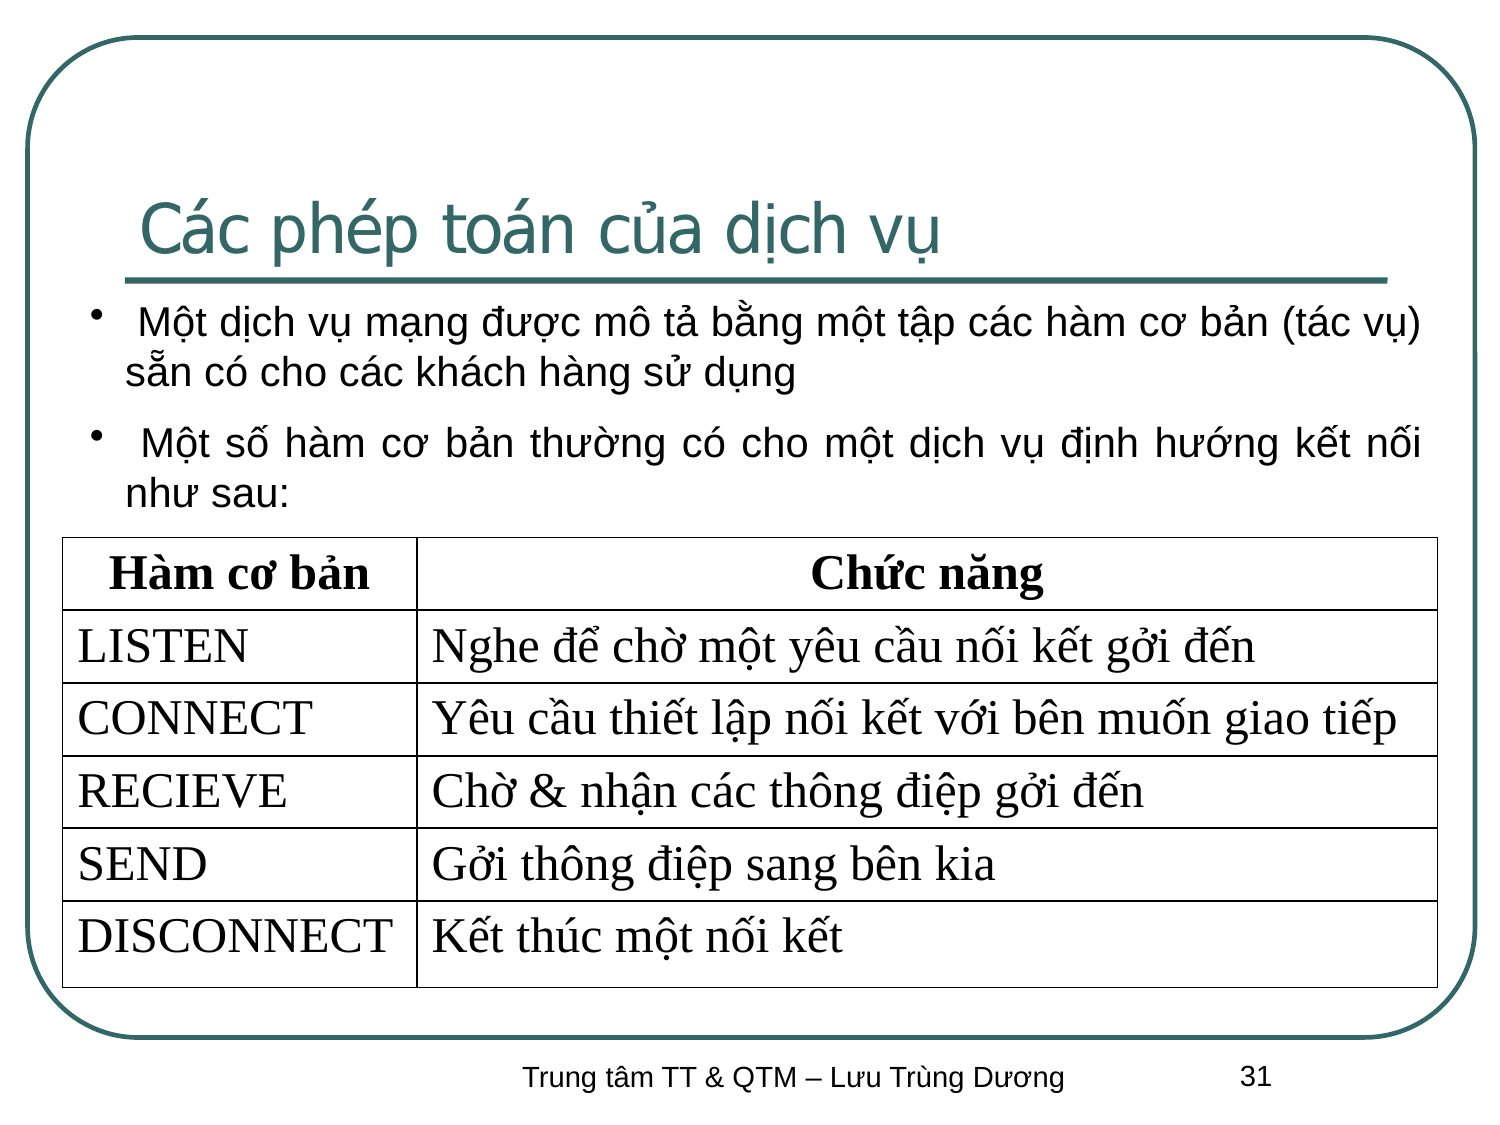

# Các phép toán của dịch vụ
 Một dịch vụ mạng được mô tả bằng một tập các hàm cơ bản (tác vụ) sẵn có cho các khách hàng sử dụng
 Một số hàm cơ bản thường có cho một dịch vụ định hướng kết nối như sau:
| Hàm cơ bản | Chức năng |
| --- | --- |
| LISTEN | Nghe để chờ một yêu cầu nối kết gởi đến |
| CONNECT | Yêu cầu thiết lập nối kết với bên muốn giao tiếp |
| RECIEVE | Chờ & nhận các thông điệp gởi đến |
| SEND | Gởi thông điệp sang bên kia |
| DISCONNECT | Kết thúc một nối kết |
31
Trung tâm TT & QTM – Lưu Trùng Dương